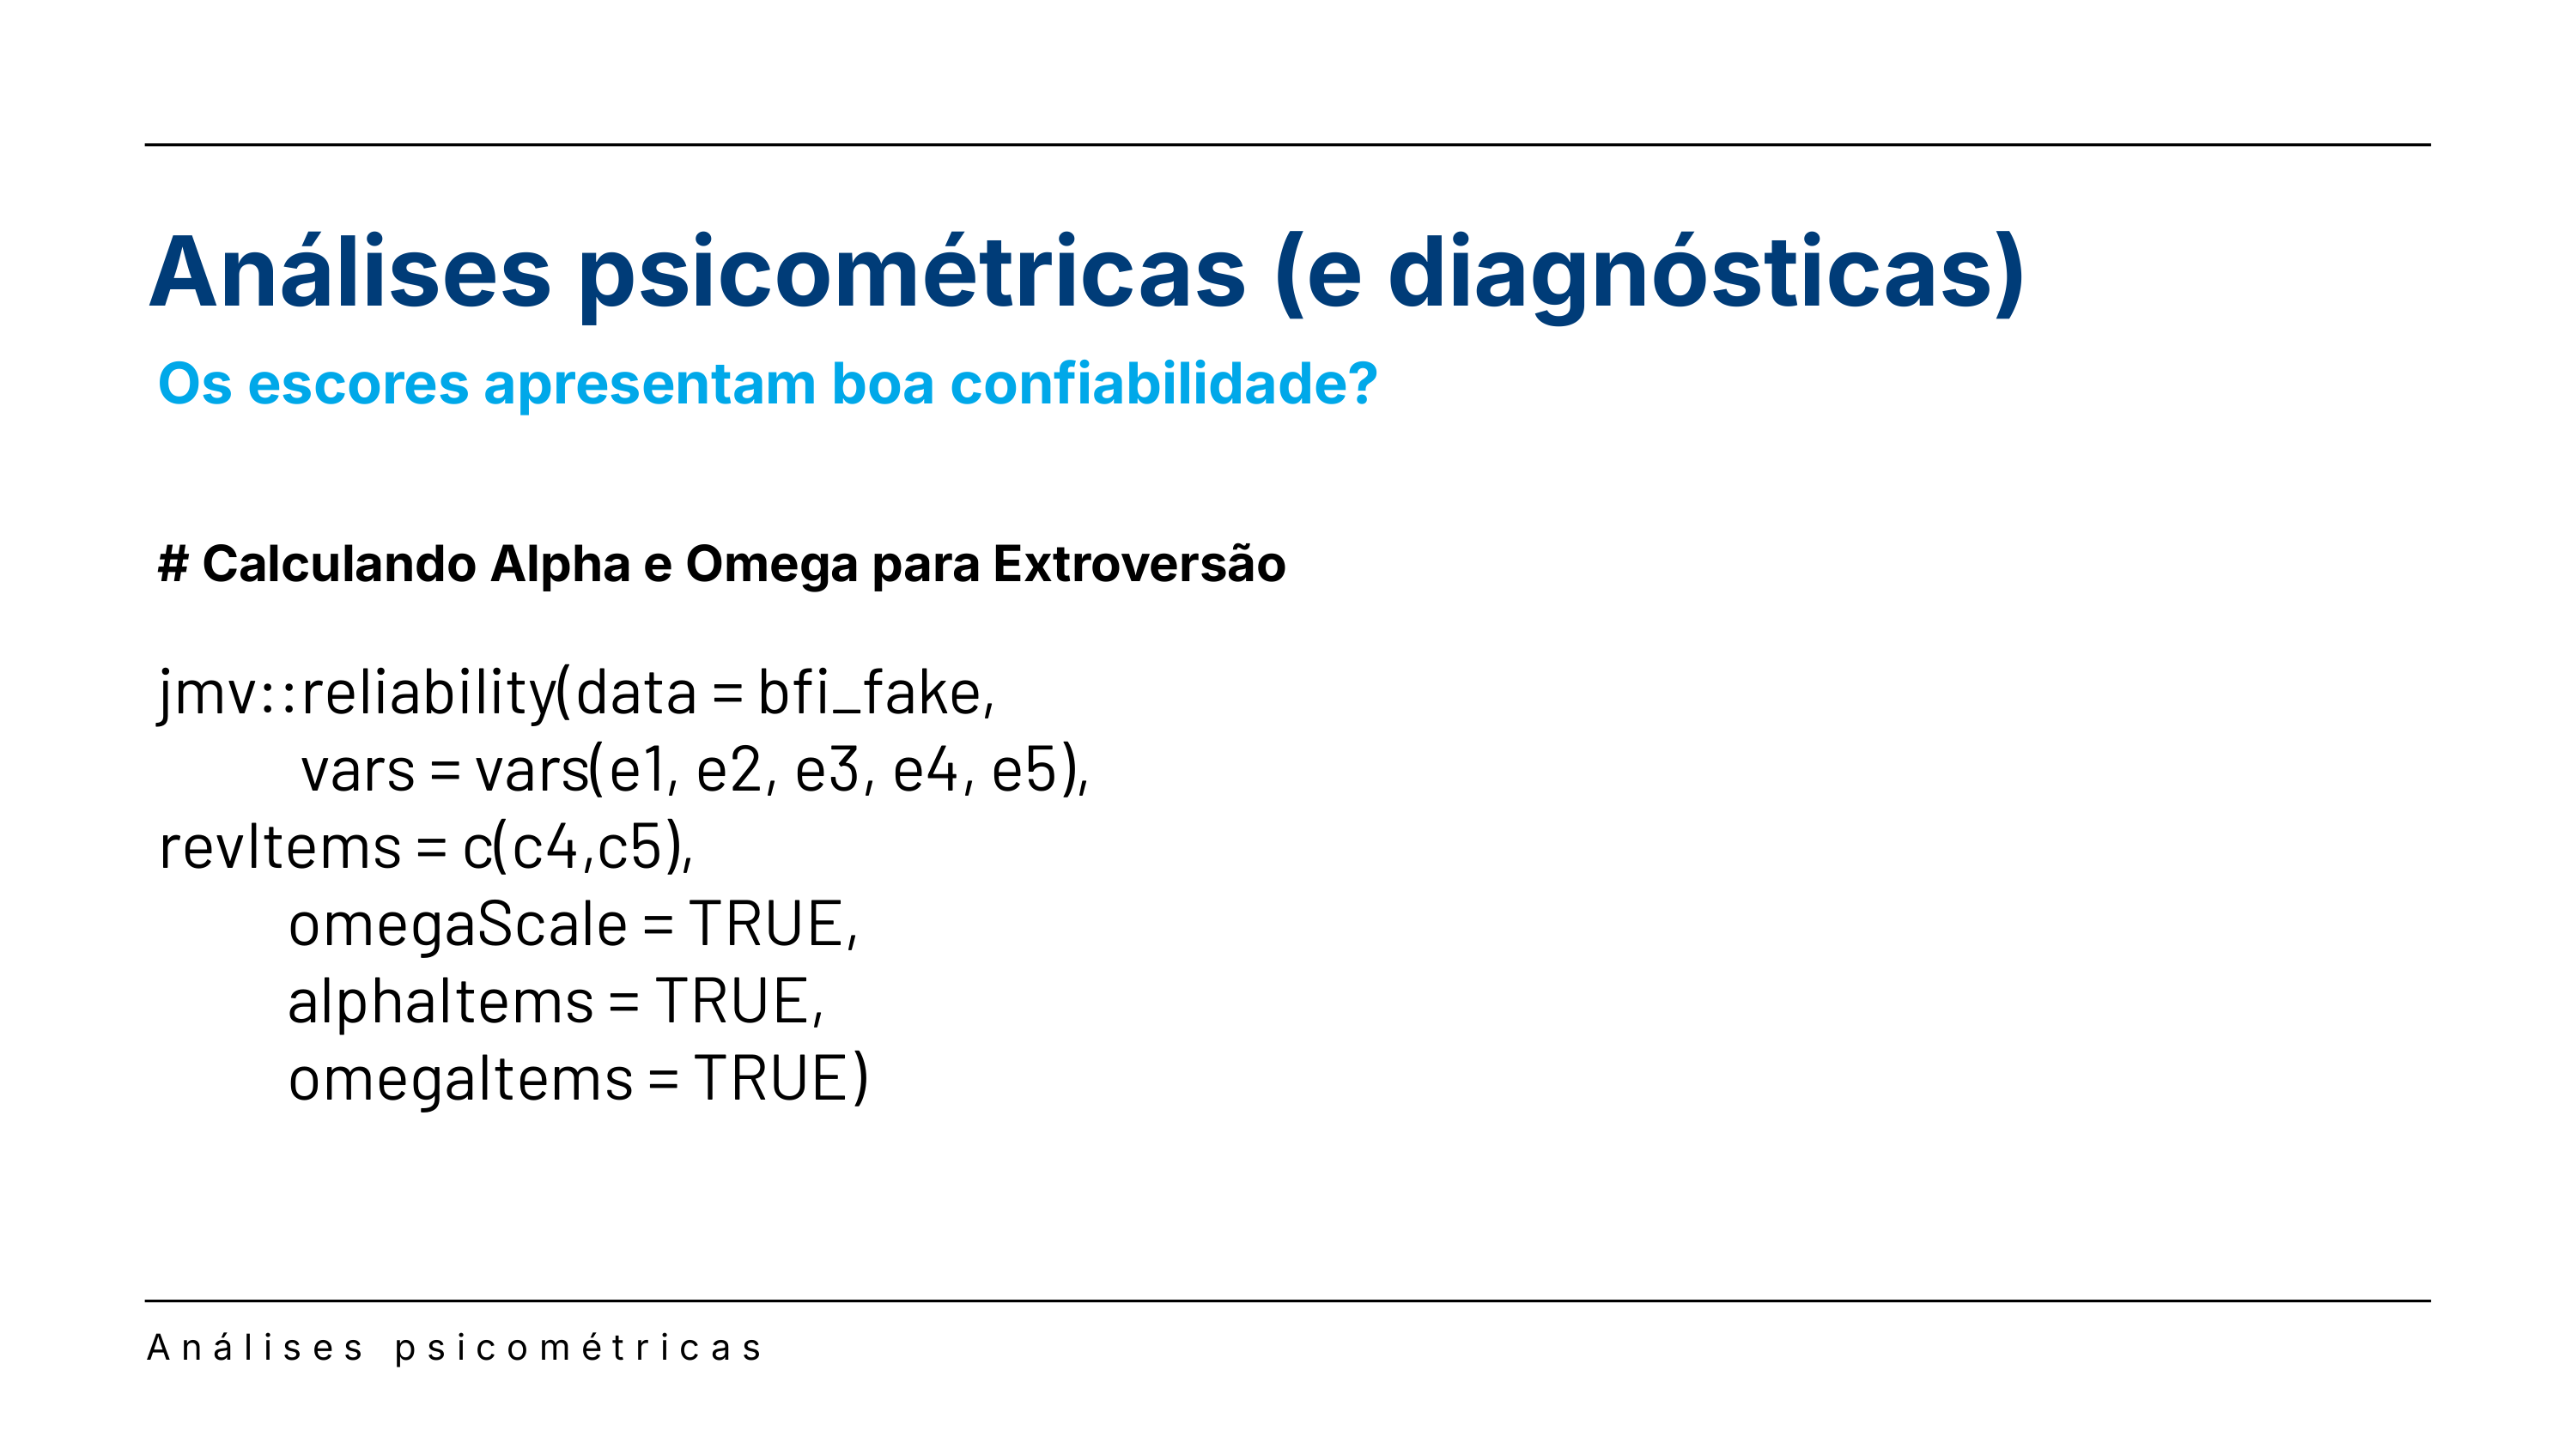

Análises psicométricas (e diagnósticas)
Os escores apresentam boa confiabilidade?

# Calculando Alpha e Omega para Extroversão

jmv::reliability(data = bfi_fake,
	 vars = vars(e1, e2, e3, e4, e5),  	revItems = c(c4,c5),
	omegaScale = TRUE,
	alphaItems = TRUE,
	omegaItems = TRUE)

Análises psicométricas